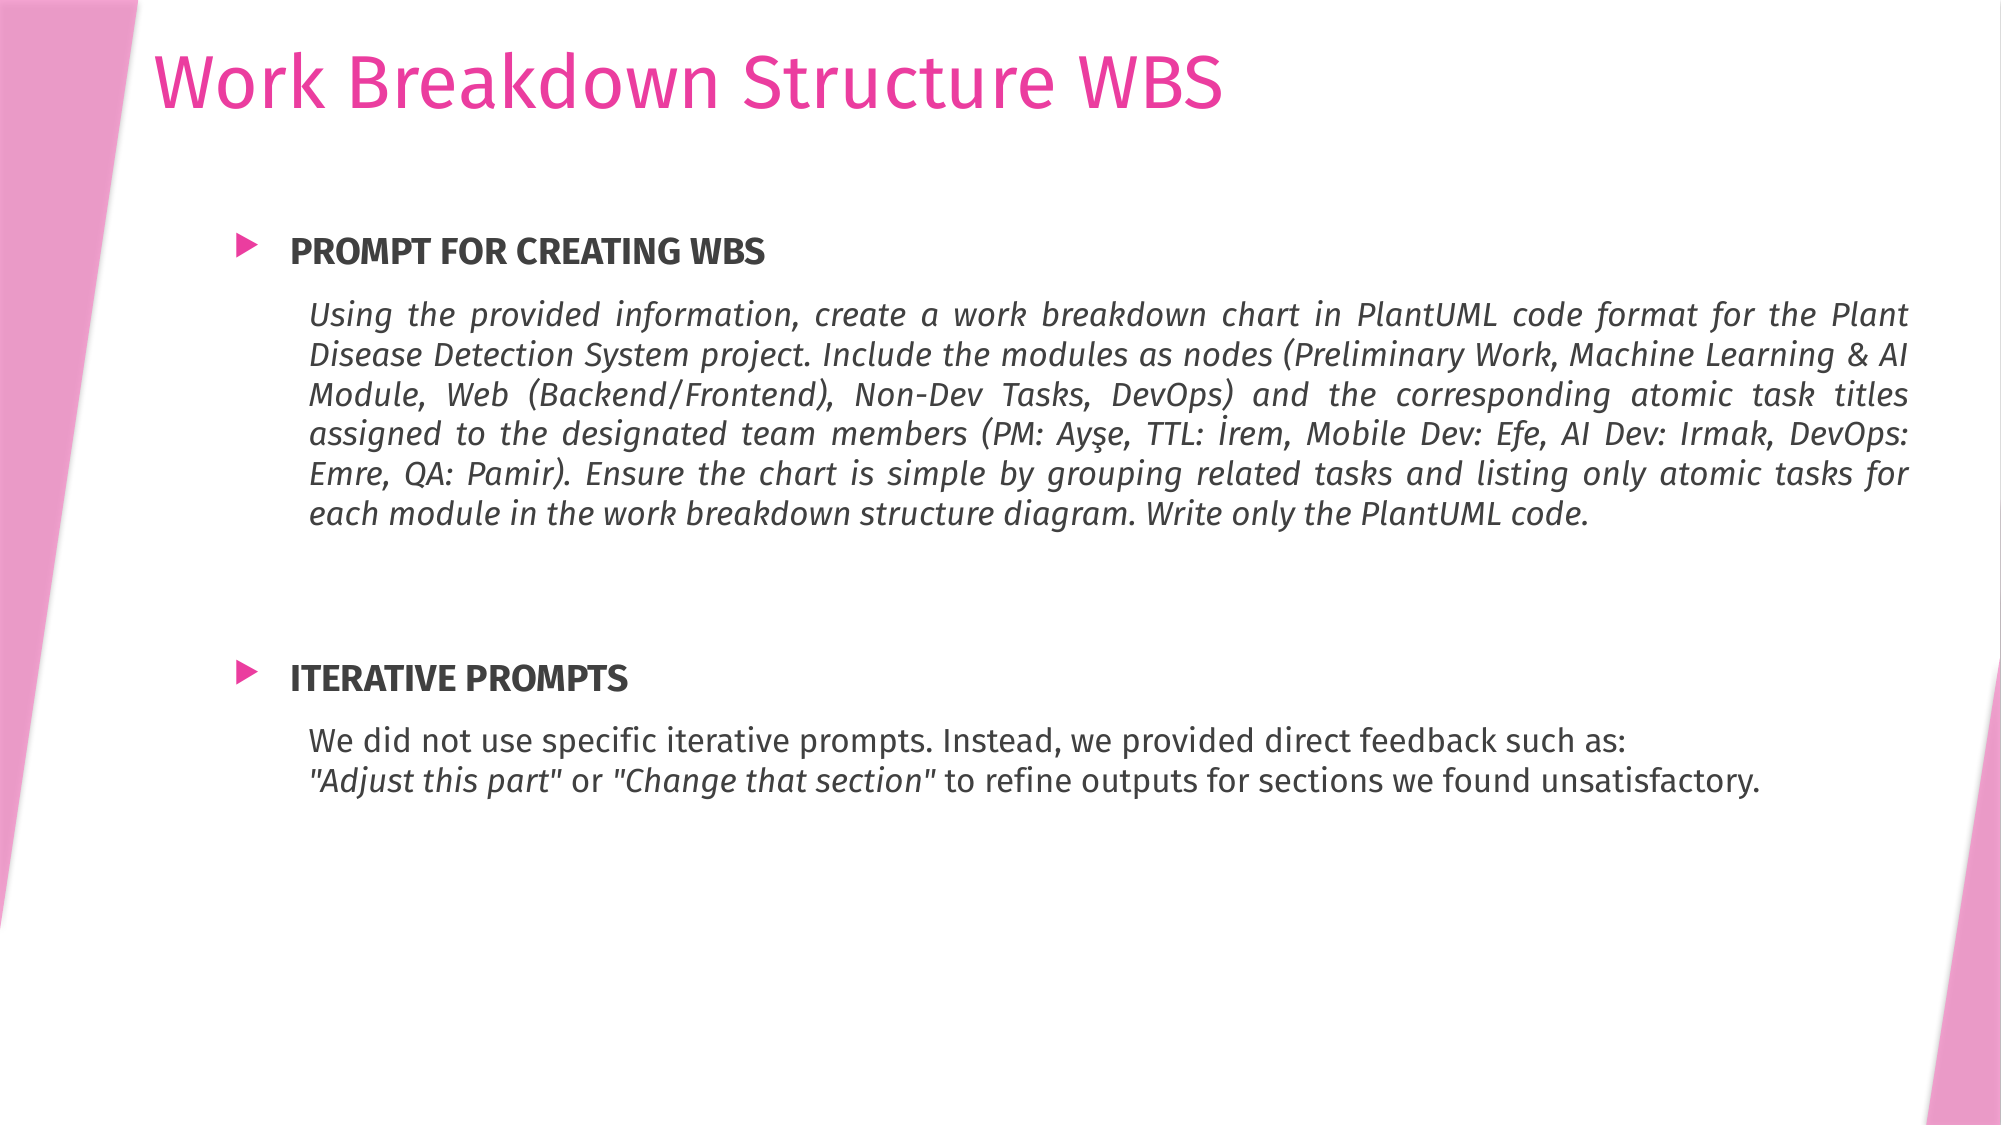

# Work Breakdown Structure WBS

PROMPT FOR CREATING WBS
Using the provided information, create a work breakdown chart in PlantUML code format for the Plant Disease Detection System project. Include the modules as nodes (Preliminary Work, Machine Learning & AI Module, Web (Backend/Frontend), Non-Dev Tasks, DevOps) and the corresponding atomic task titles assigned to the designated team members (PM: Ayşe, TTL: İrem, Mobile Dev: Efe, AI Dev: Irmak, DevOps: Emre, QA: Pamir). Ensure the chart is simple by grouping related tasks and listing only atomic tasks for each module in the work breakdown structure diagram. Write only the PlantUML code.

ITERATIVE PROMPTS
We did not use specific iterative prompts. Instead, we provided direct feedback such as:
"Adjust this part" or "Change that section" to refine outputs for sections we found unsatisfactory.